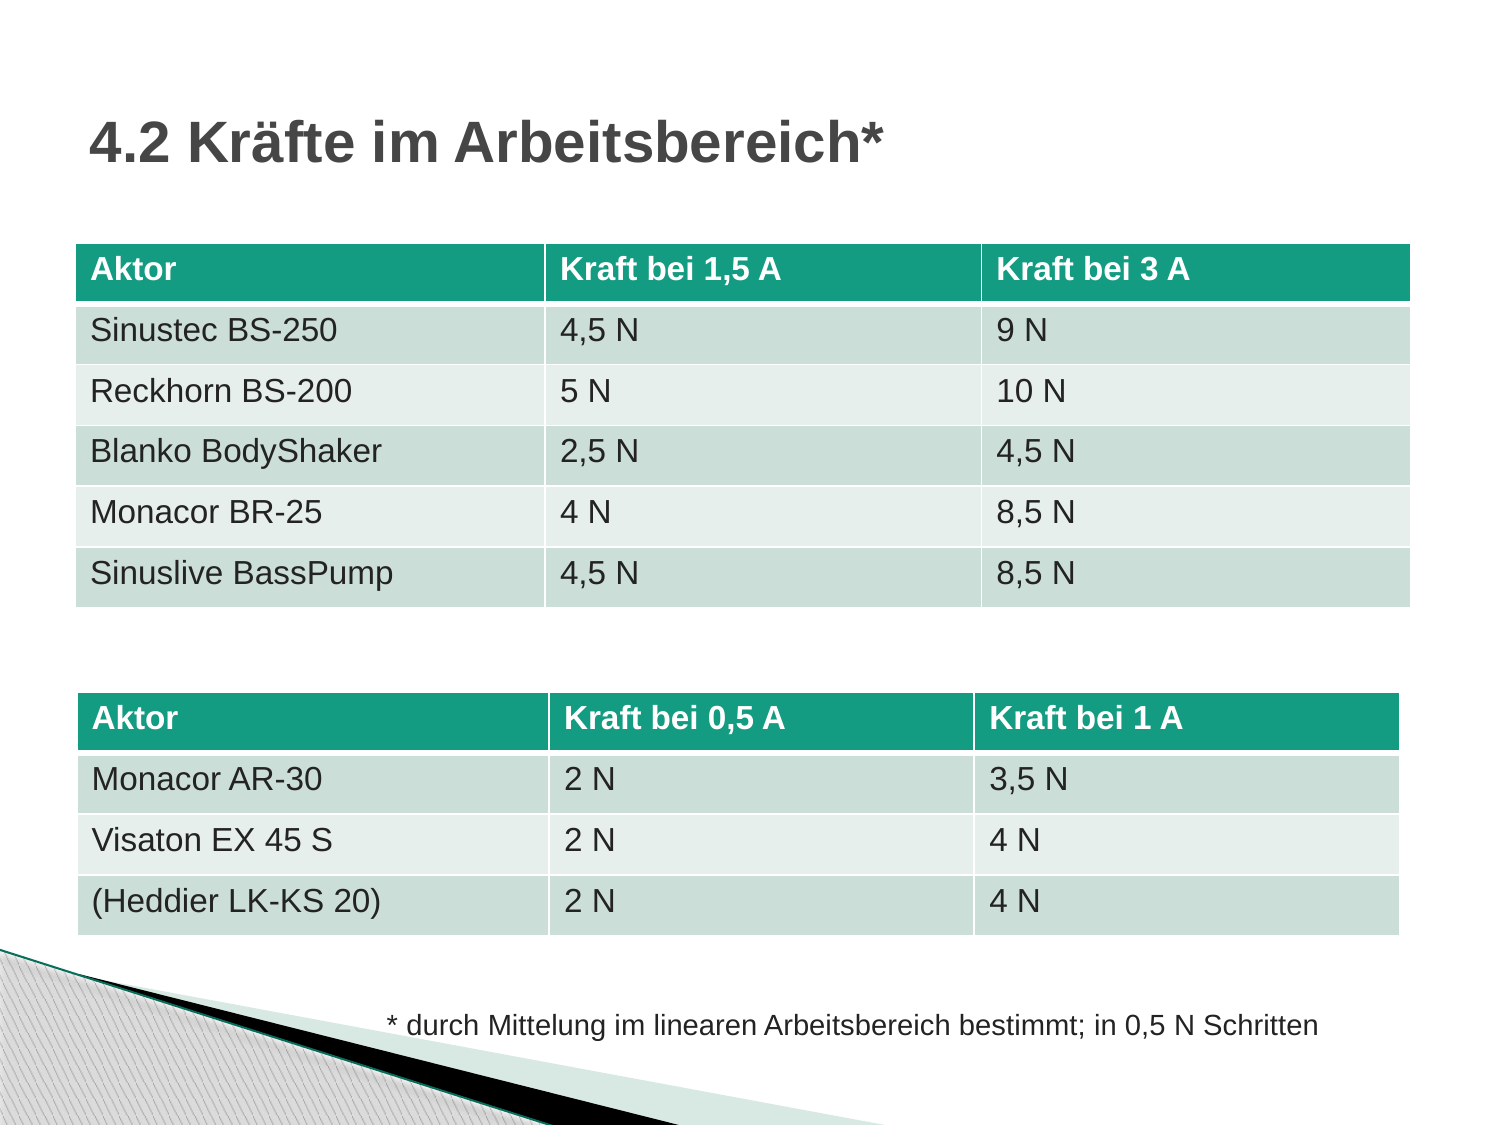

# 4.2 Kräfte im Arbeitsbereich*
| Aktor | Kraft bei 1,5 A | Kraft bei 3 A |
| --- | --- | --- |
| Sinustec BS-250 | 4,5 N | 9 N |
| Reckhorn BS-200 | 5 N | 10 N |
| Blanko BodyShaker | 2,5 N | 4,5 N |
| Monacor BR-25 | 4 N | 8,5 N |
| Sinuslive BassPump | 4,5 N | 8,5 N |
| Aktor | Kraft bei 0,5 A | Kraft bei 1 A |
| --- | --- | --- |
| Monacor AR-30 | 2 N | 3,5 N |
| Visaton EX 45 S | 2 N | 4 N |
| (Heddier LK-KS 20) | 2 N | 4 N |
* durch Mittelung im linearen Arbeitsbereich bestimmt; in 0,5 N Schritten